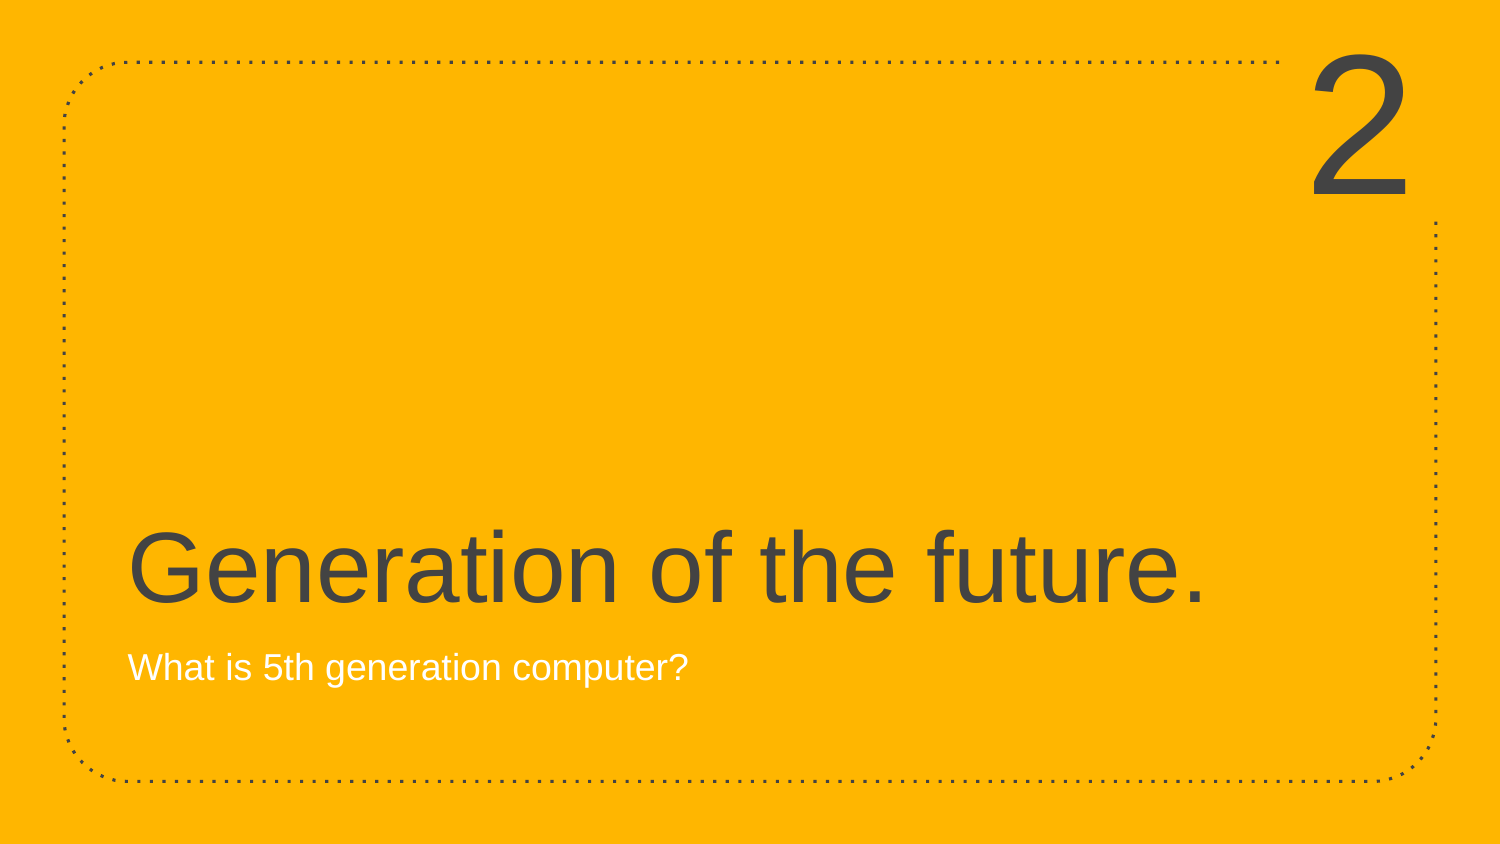

2
# Generation of the future.
What is 5th generation computer?